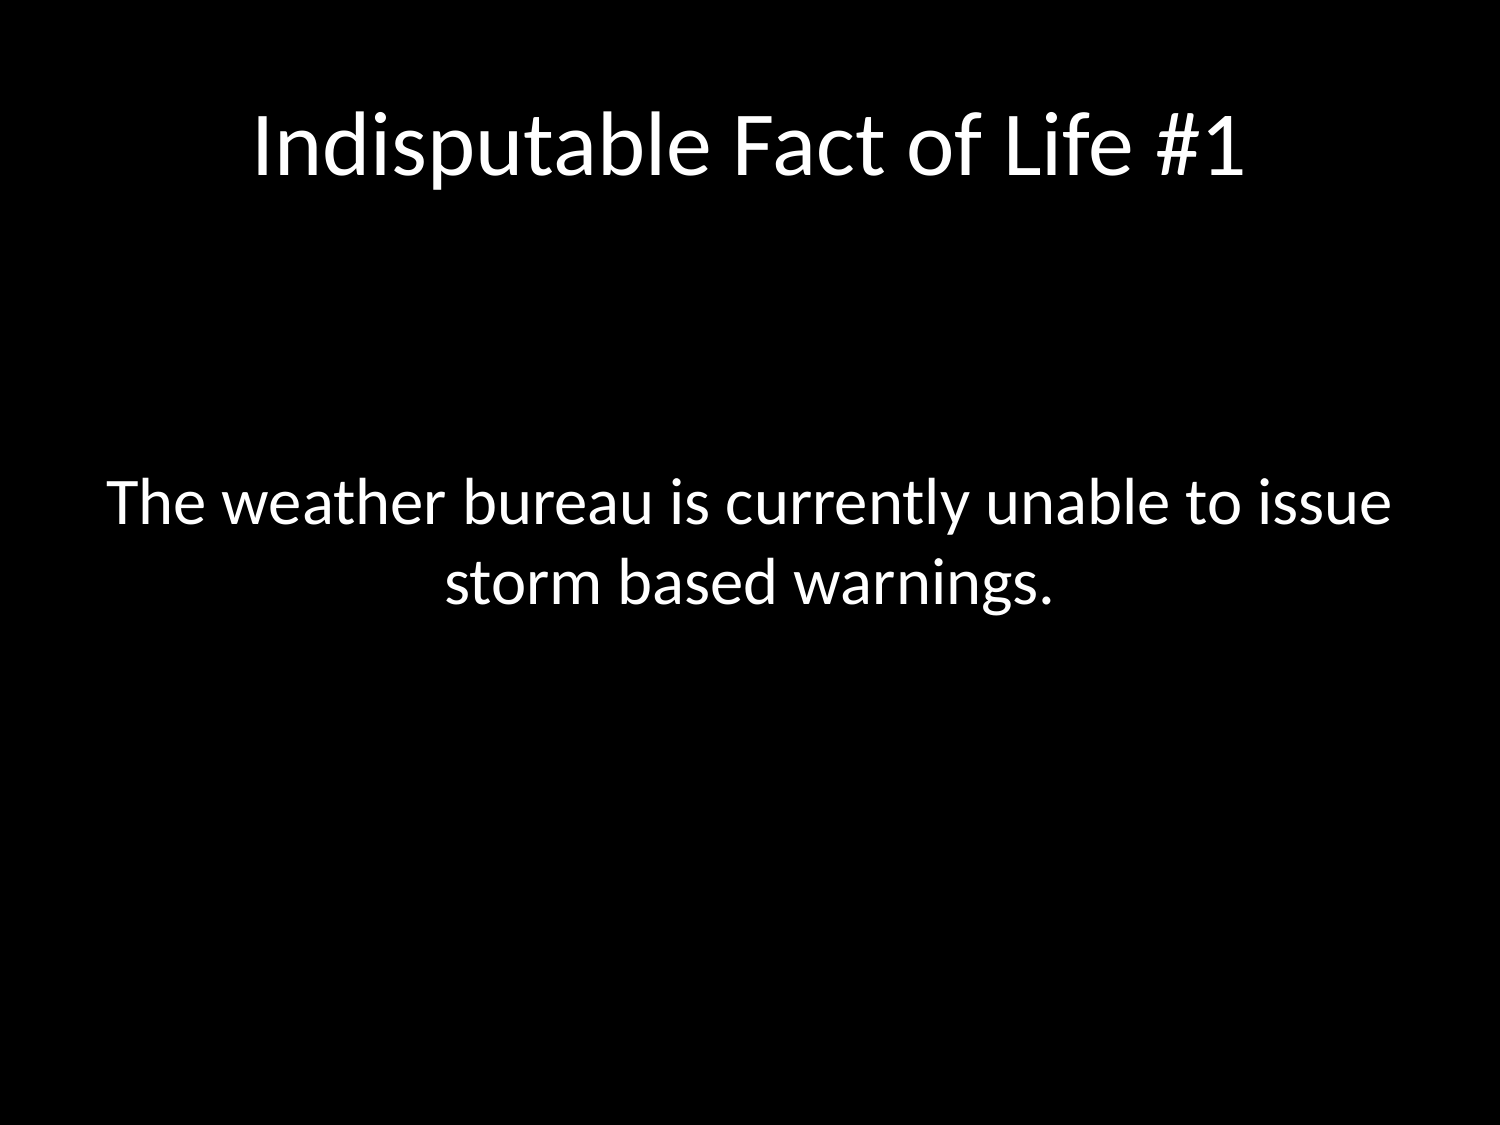

# Indisputable Fact of Life #1
The weather bureau is currently unable to issue storm based warnings.